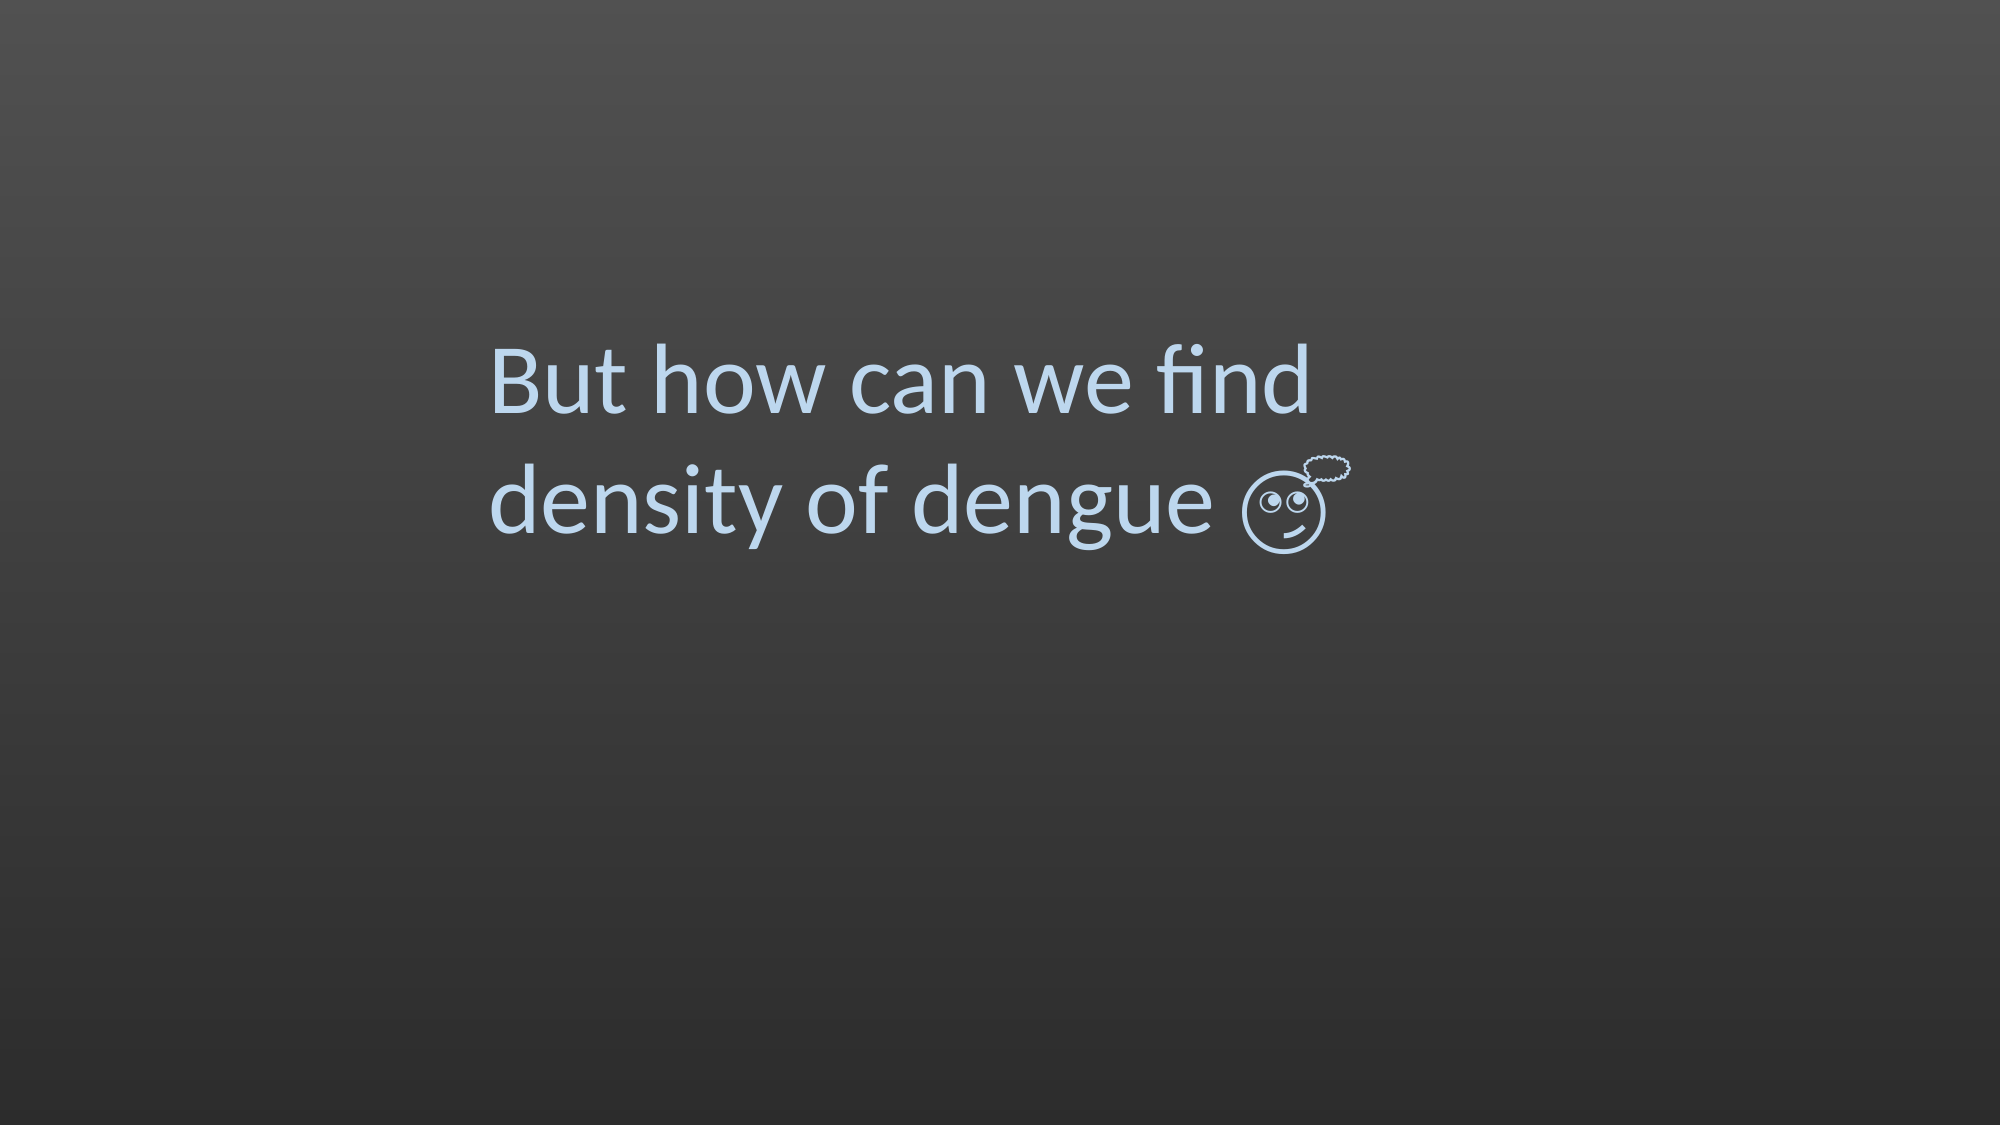

But how can we find density of dengue 🤔